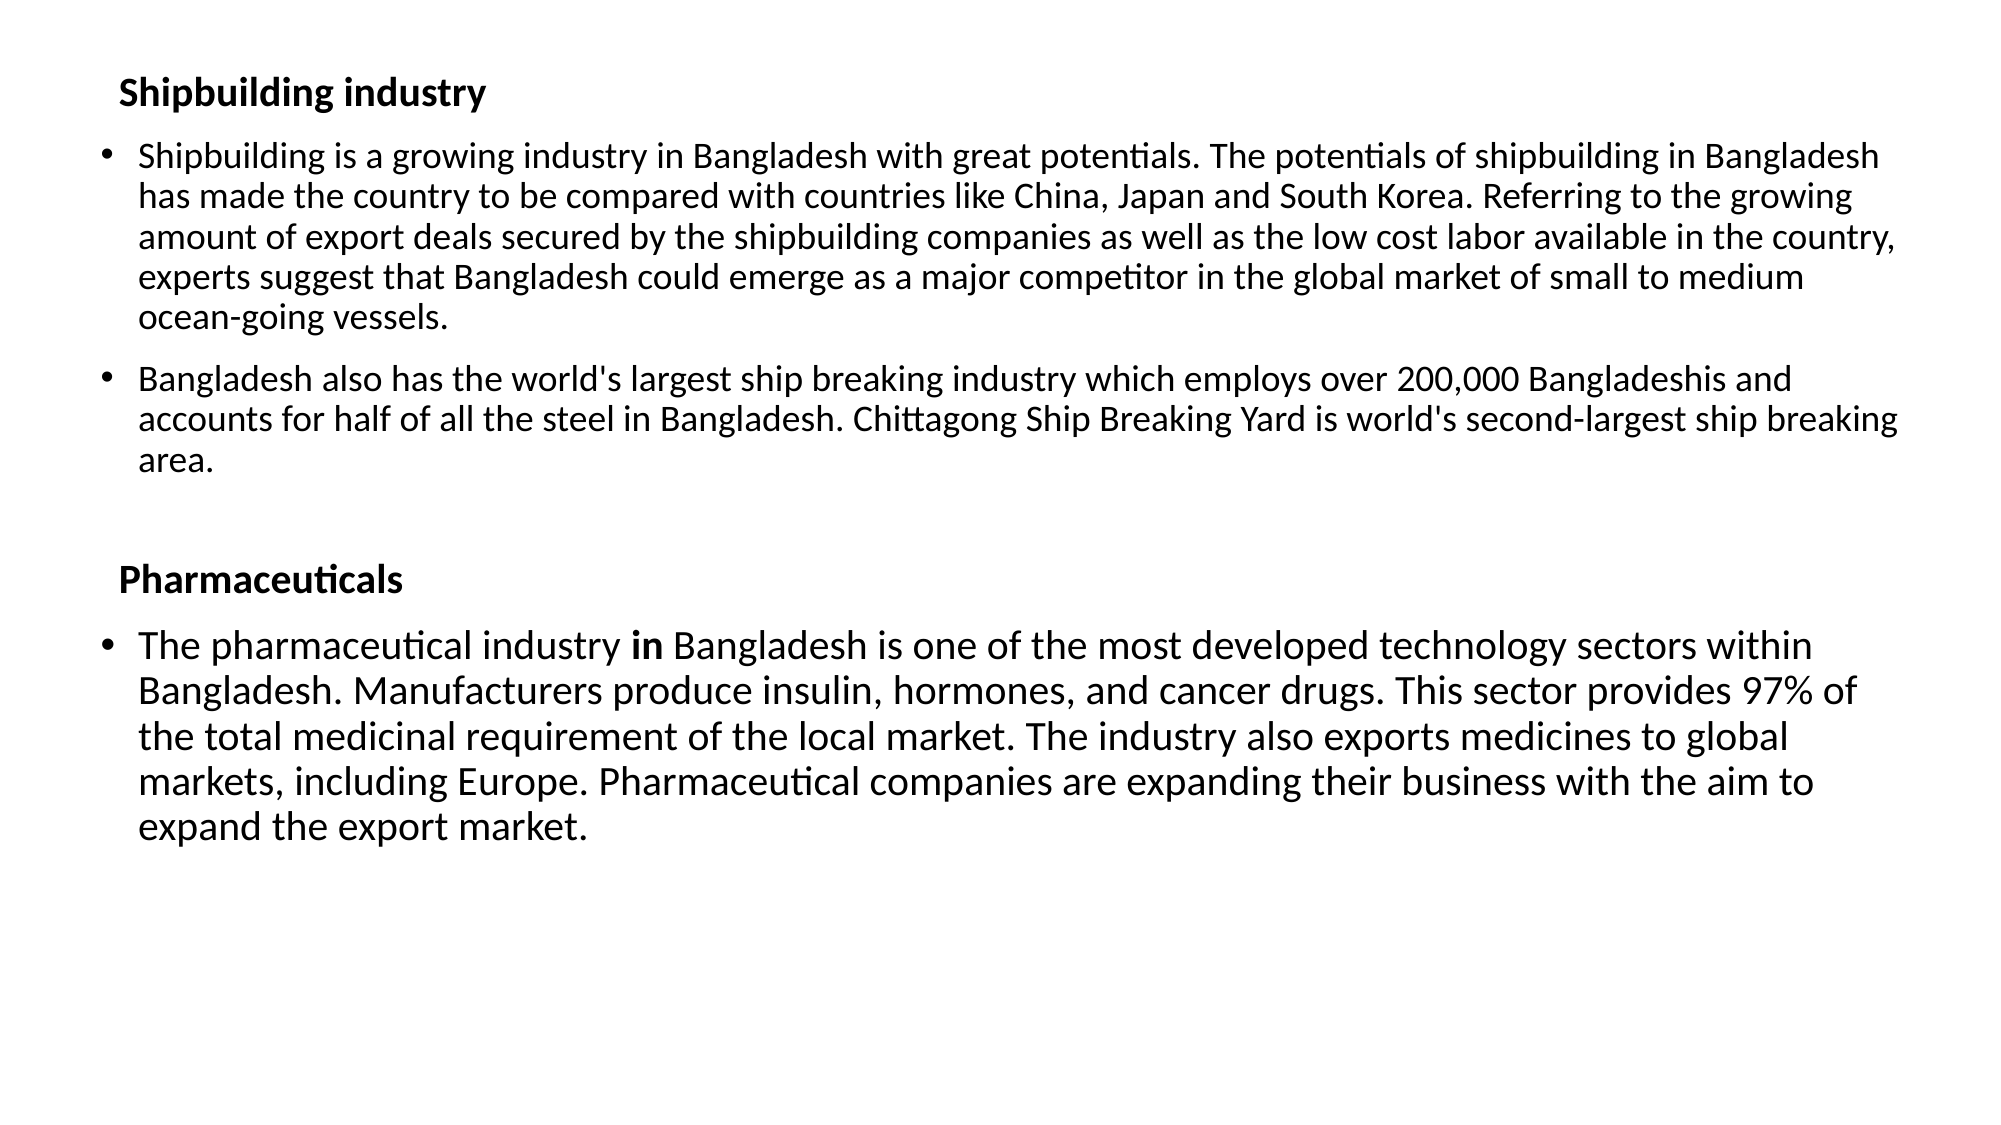

Shipbuilding industry
Shipbuilding is a growing industry in Bangladesh with great potentials. The potentials of shipbuilding in Bangladesh has made the country to be compared with countries like China, Japan and South Korea. Referring to the growing amount of export deals secured by the shipbuilding companies as well as the low cost labor available in the country, experts suggest that Bangladesh could emerge as a major competitor in the global market of small to medium ocean-going vessels.
Bangladesh also has the world's largest ship breaking industry which employs over 200,000 Bangladeshis and accounts for half of all the steel in Bangladesh. Chittagong Ship Breaking Yard is world's second-largest ship breaking area.

Pharmaceuticals
The pharmaceutical industry in Bangladesh is one of the most developed technology sectors within Bangladesh. Manufacturers produce insulin, hormones, and cancer drugs. This sector provides 97% of the total medicinal requirement of the local market. The industry also exports medicines to global markets, including Europe. Pharmaceutical companies are expanding their business with the aim to expand the export market.